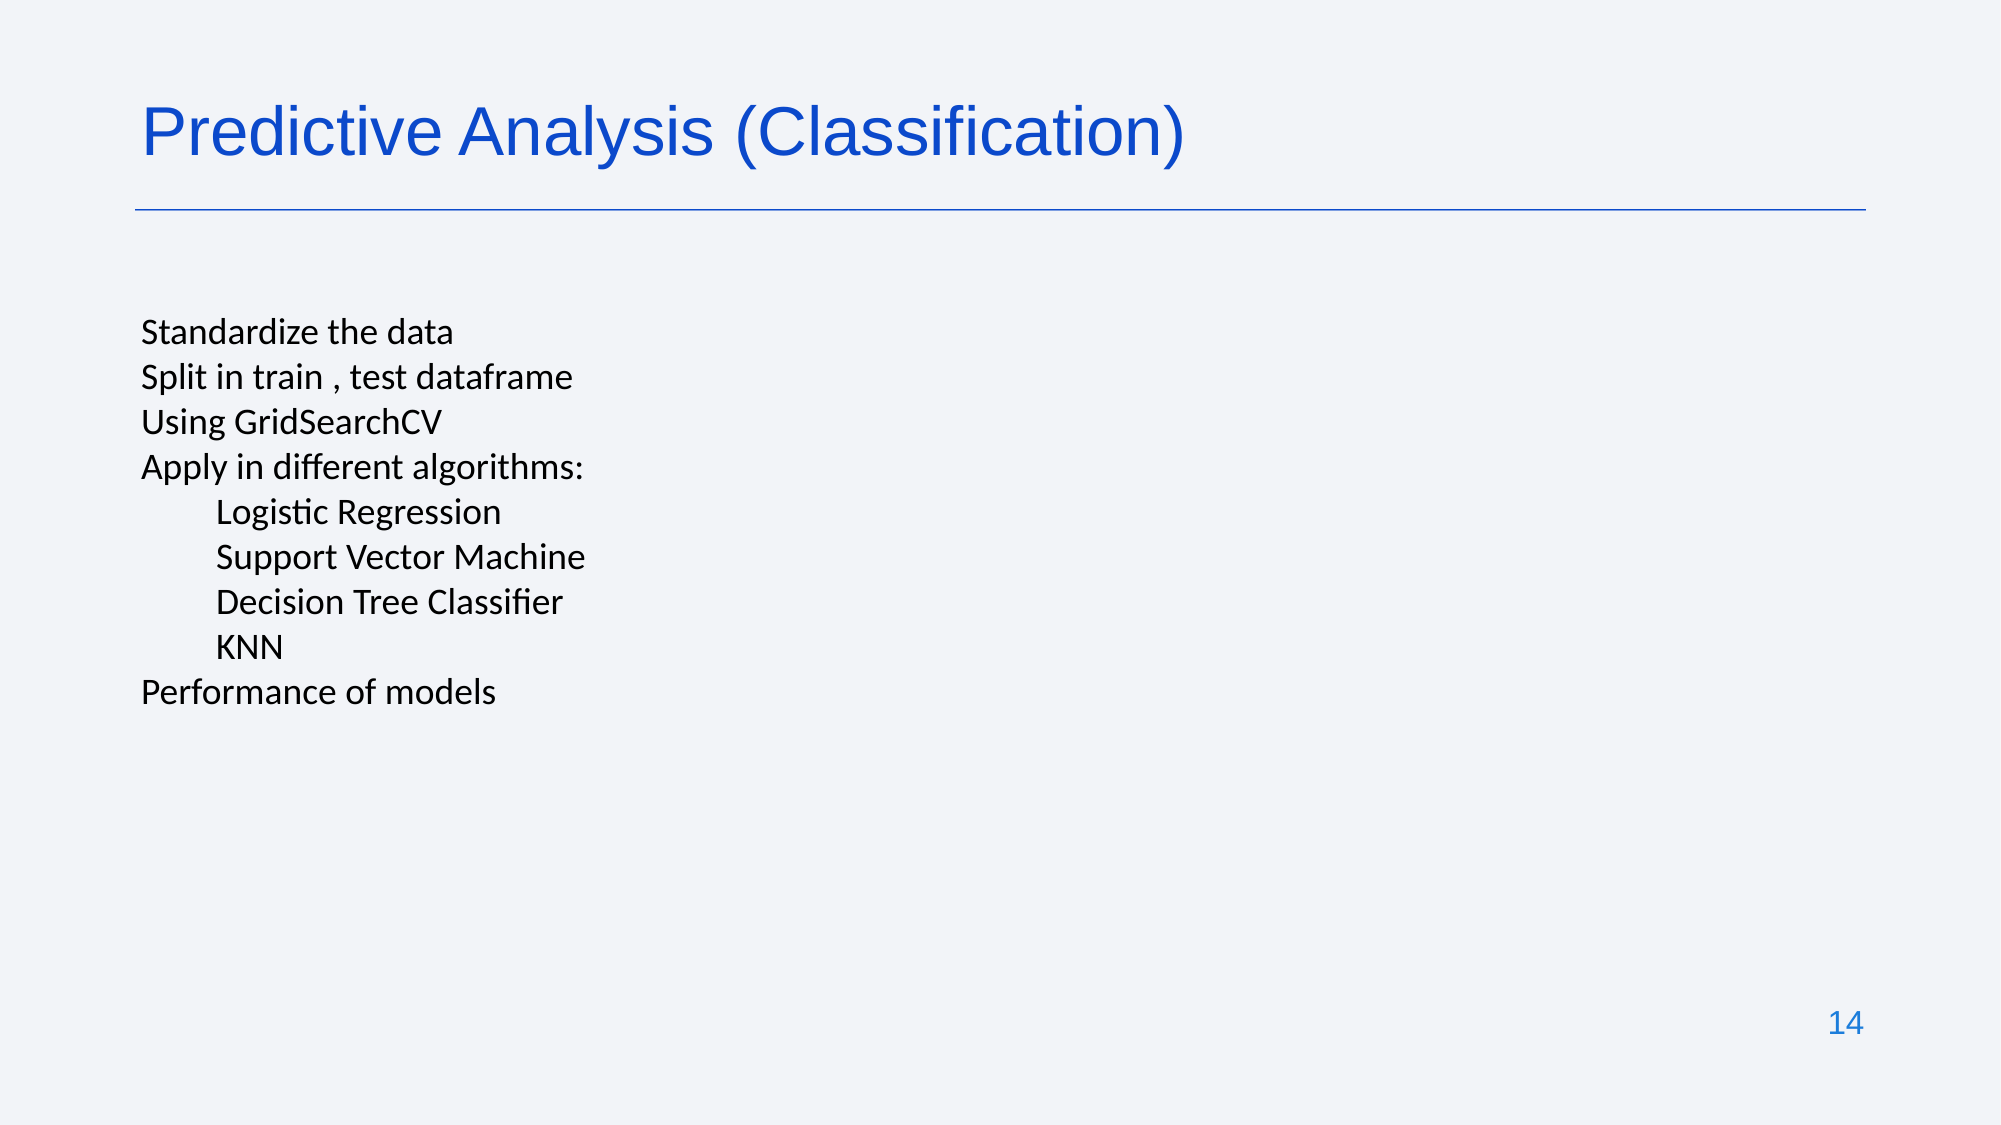

Predictive Analysis (Classification)
Standardize the data
Split in train , test dataframe
Using GridSearchCV
Apply in different algorithms:
Logistic Regression
Support Vector Machine
Decision Tree Classifier
KNN
Performance of models
14